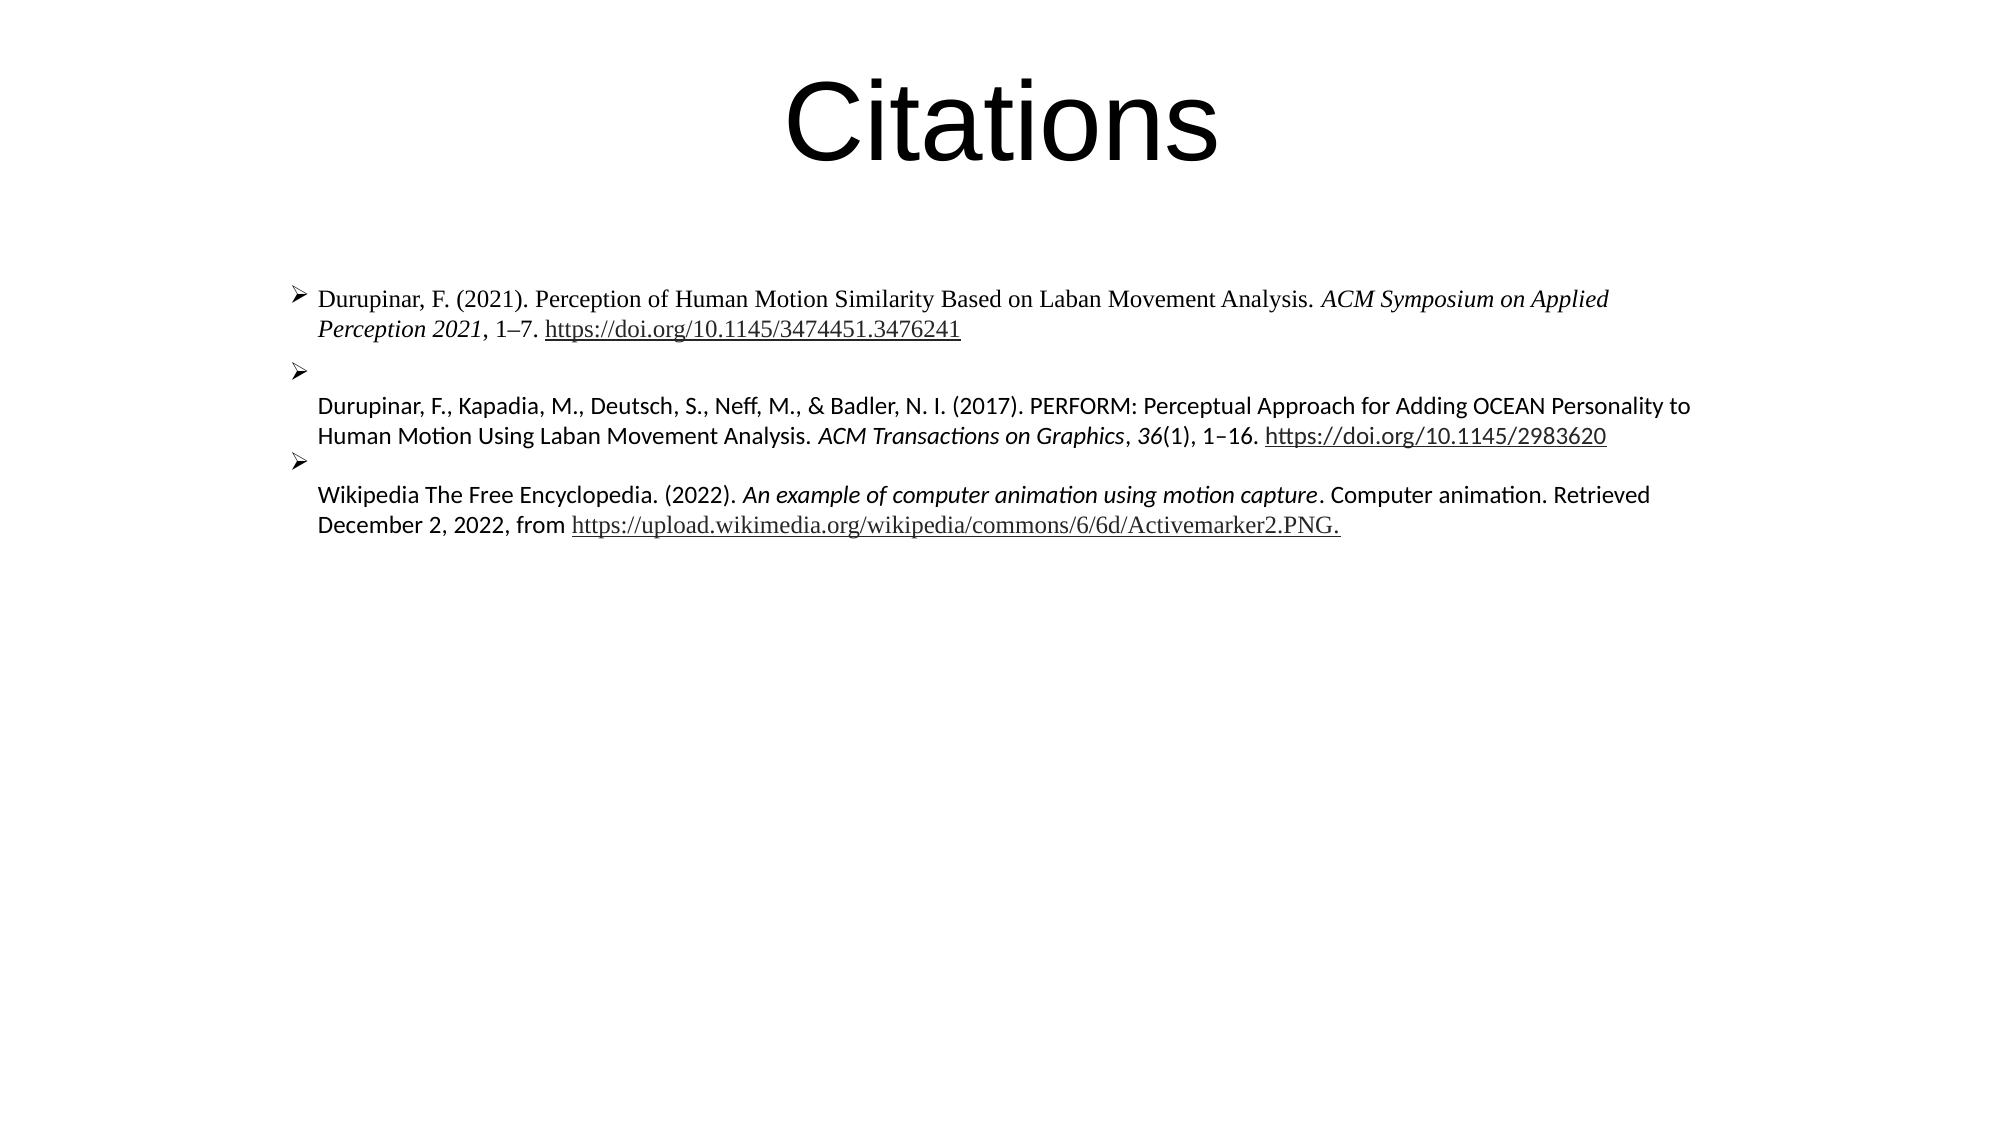

Citations
Durupinar, F. (2021). Perception of Human Motion Similarity Based on Laban Movement Analysis. ACM Symposium on Applied Perception 2021, 1–7. https://doi.org/10.1145/3474451.3476241
Durupinar, F., Kapadia, M., Deutsch, S., Neff, M., & Badler, N. I. (2017). PERFORM: Perceptual Approach for Adding OCEAN Personality to Human Motion Using Laban Movement Analysis. ACM Transactions on Graphics, 36(1), 1–16. https://doi.org/10.1145/2983620
Wikipedia The Free Encyclopedia. (2022). An example of computer animation using motion capture. Computer animation. Retrieved December 2, 2022, from https://upload.wikimedia.org/wikipedia/commons/6/6d/Activemarker2.PNG.